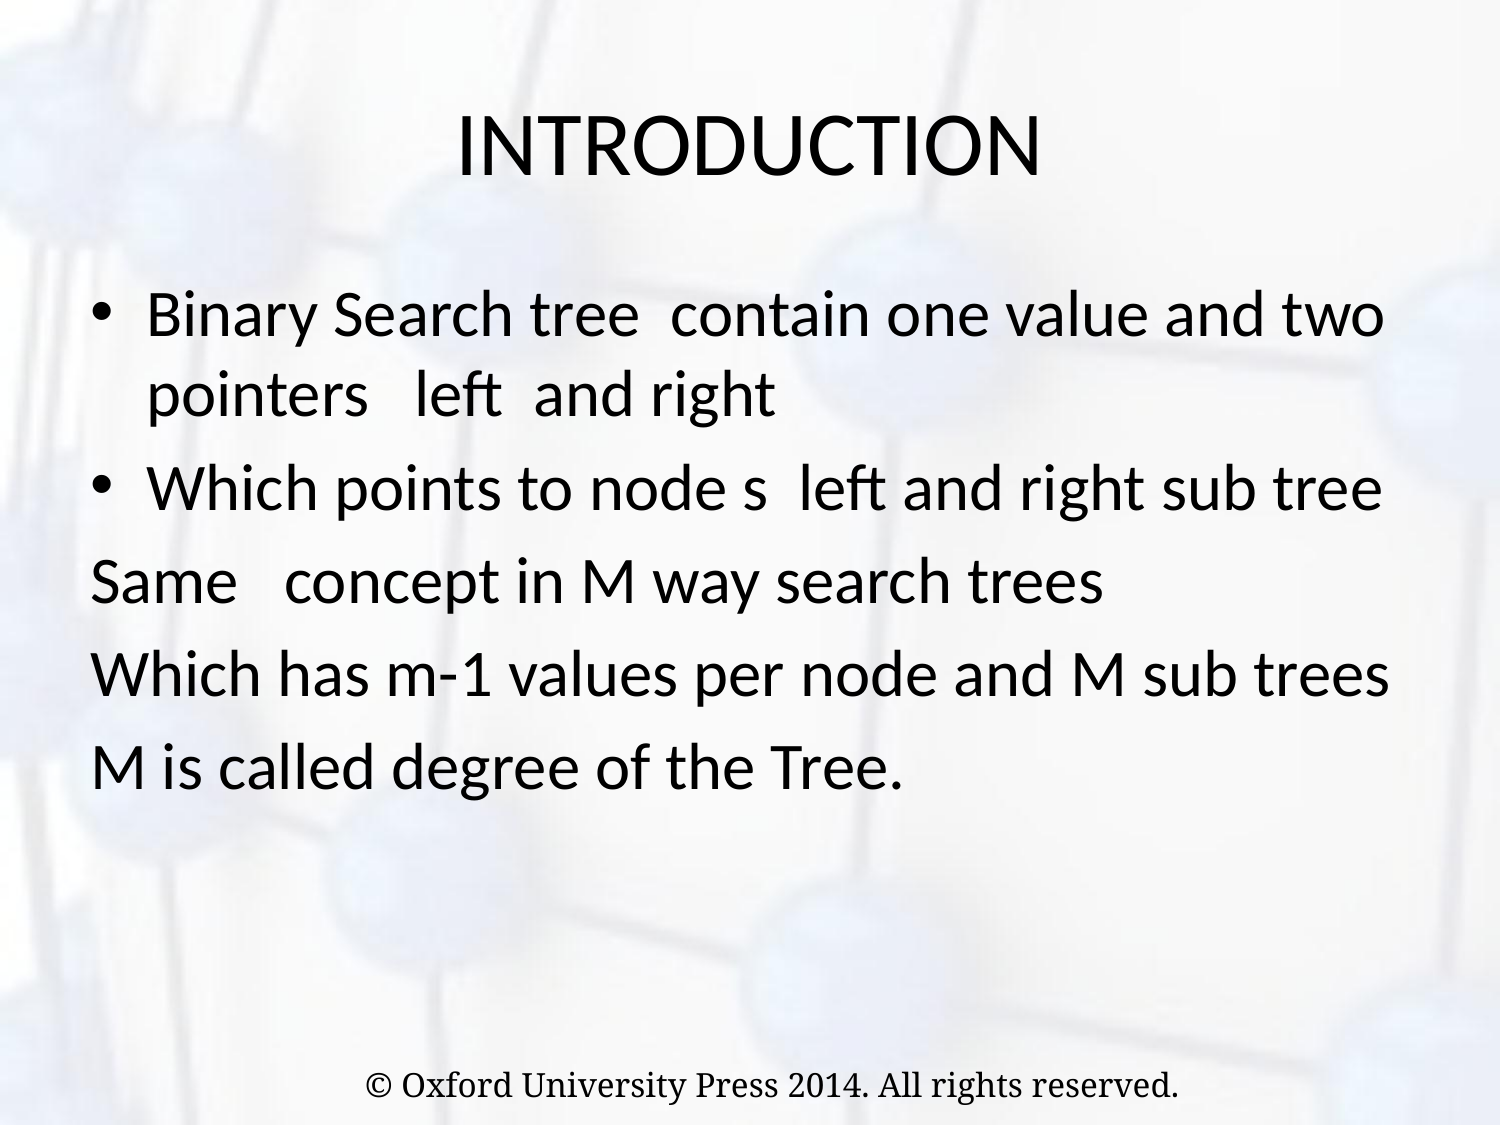

# INTRODUCTION
Binary Search tree  contain one value and two pointers   left  and right
Which points to node s  left and right sub tree
Same   concept in M way search trees
Which has m-1 values per node and M sub trees
M is called degree of the Tree.